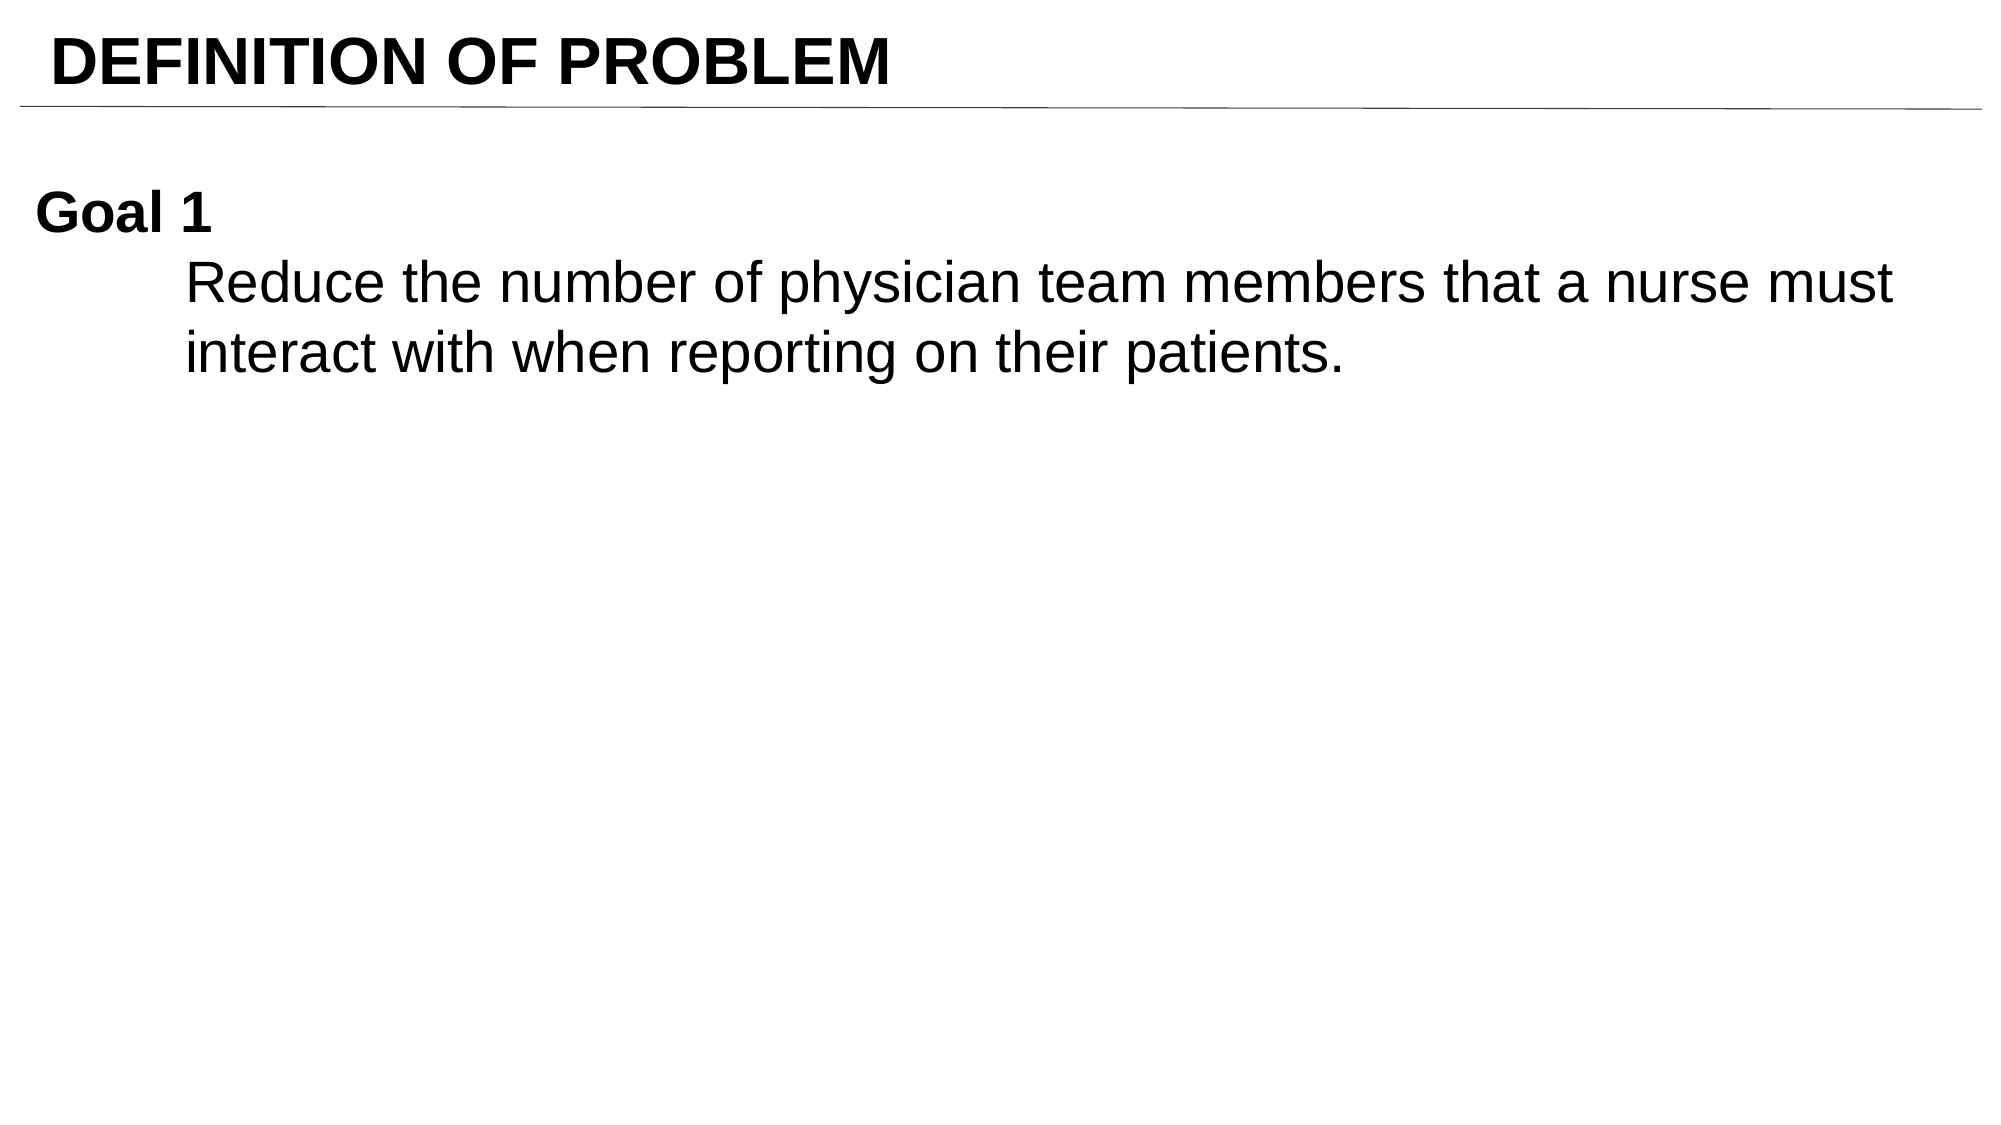

DEFINITION OF PROBLEM
Goal 1
	Reduce the number of physician team members that a nurse must 	interact with when reporting on their patients.